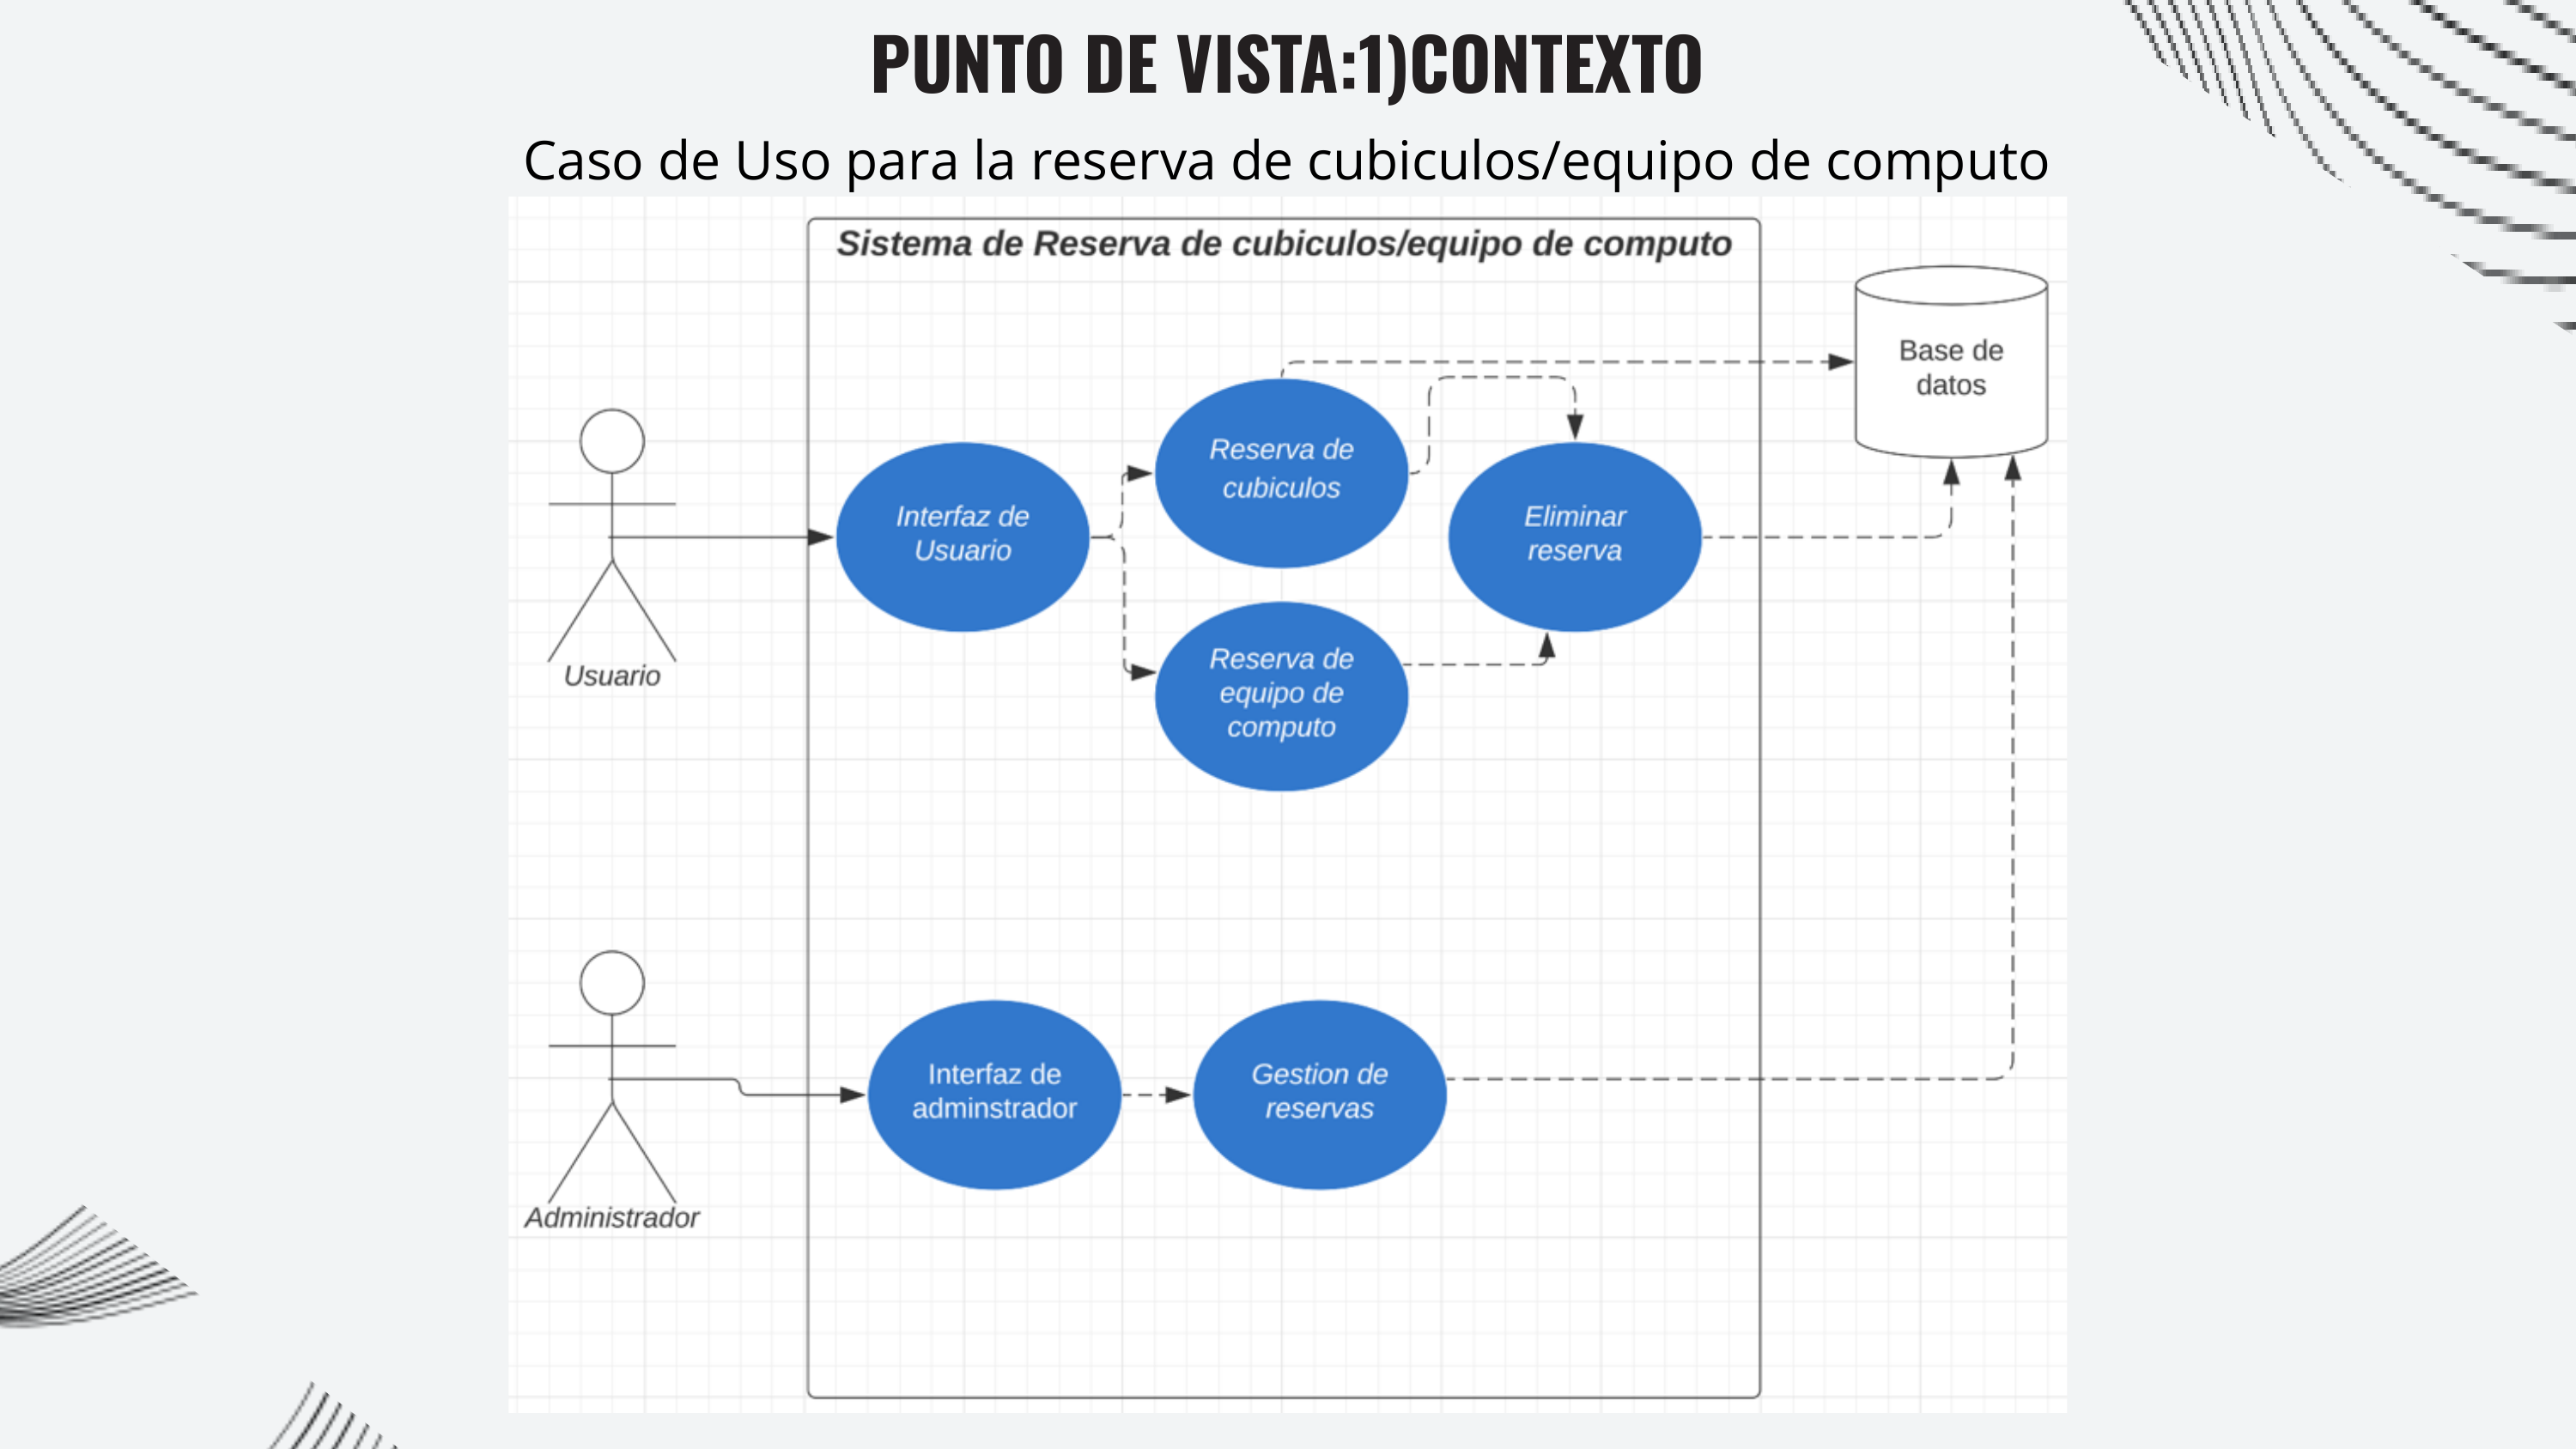

PUNTO DE VISTA:1)CONTEXTO
Caso de Uso para la reserva de cubiculos/equipo de computo